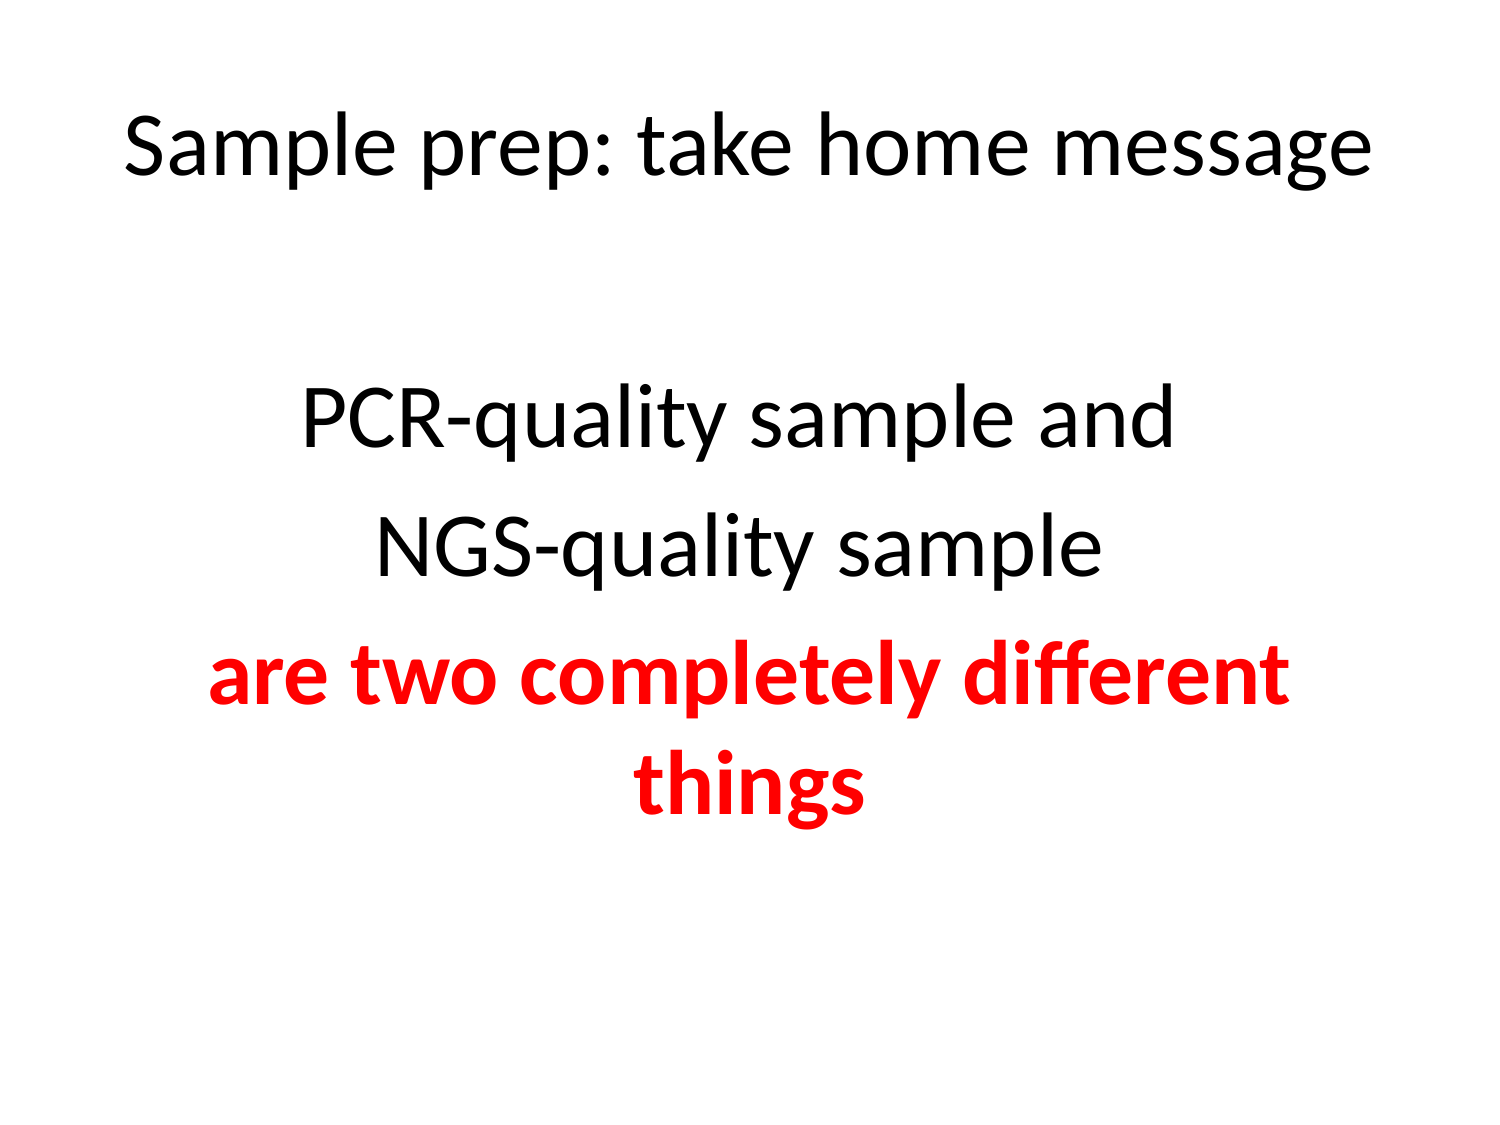

# Sample prep: take home message
PCR-quality sample and
NGS-quality sample
are two completely different things